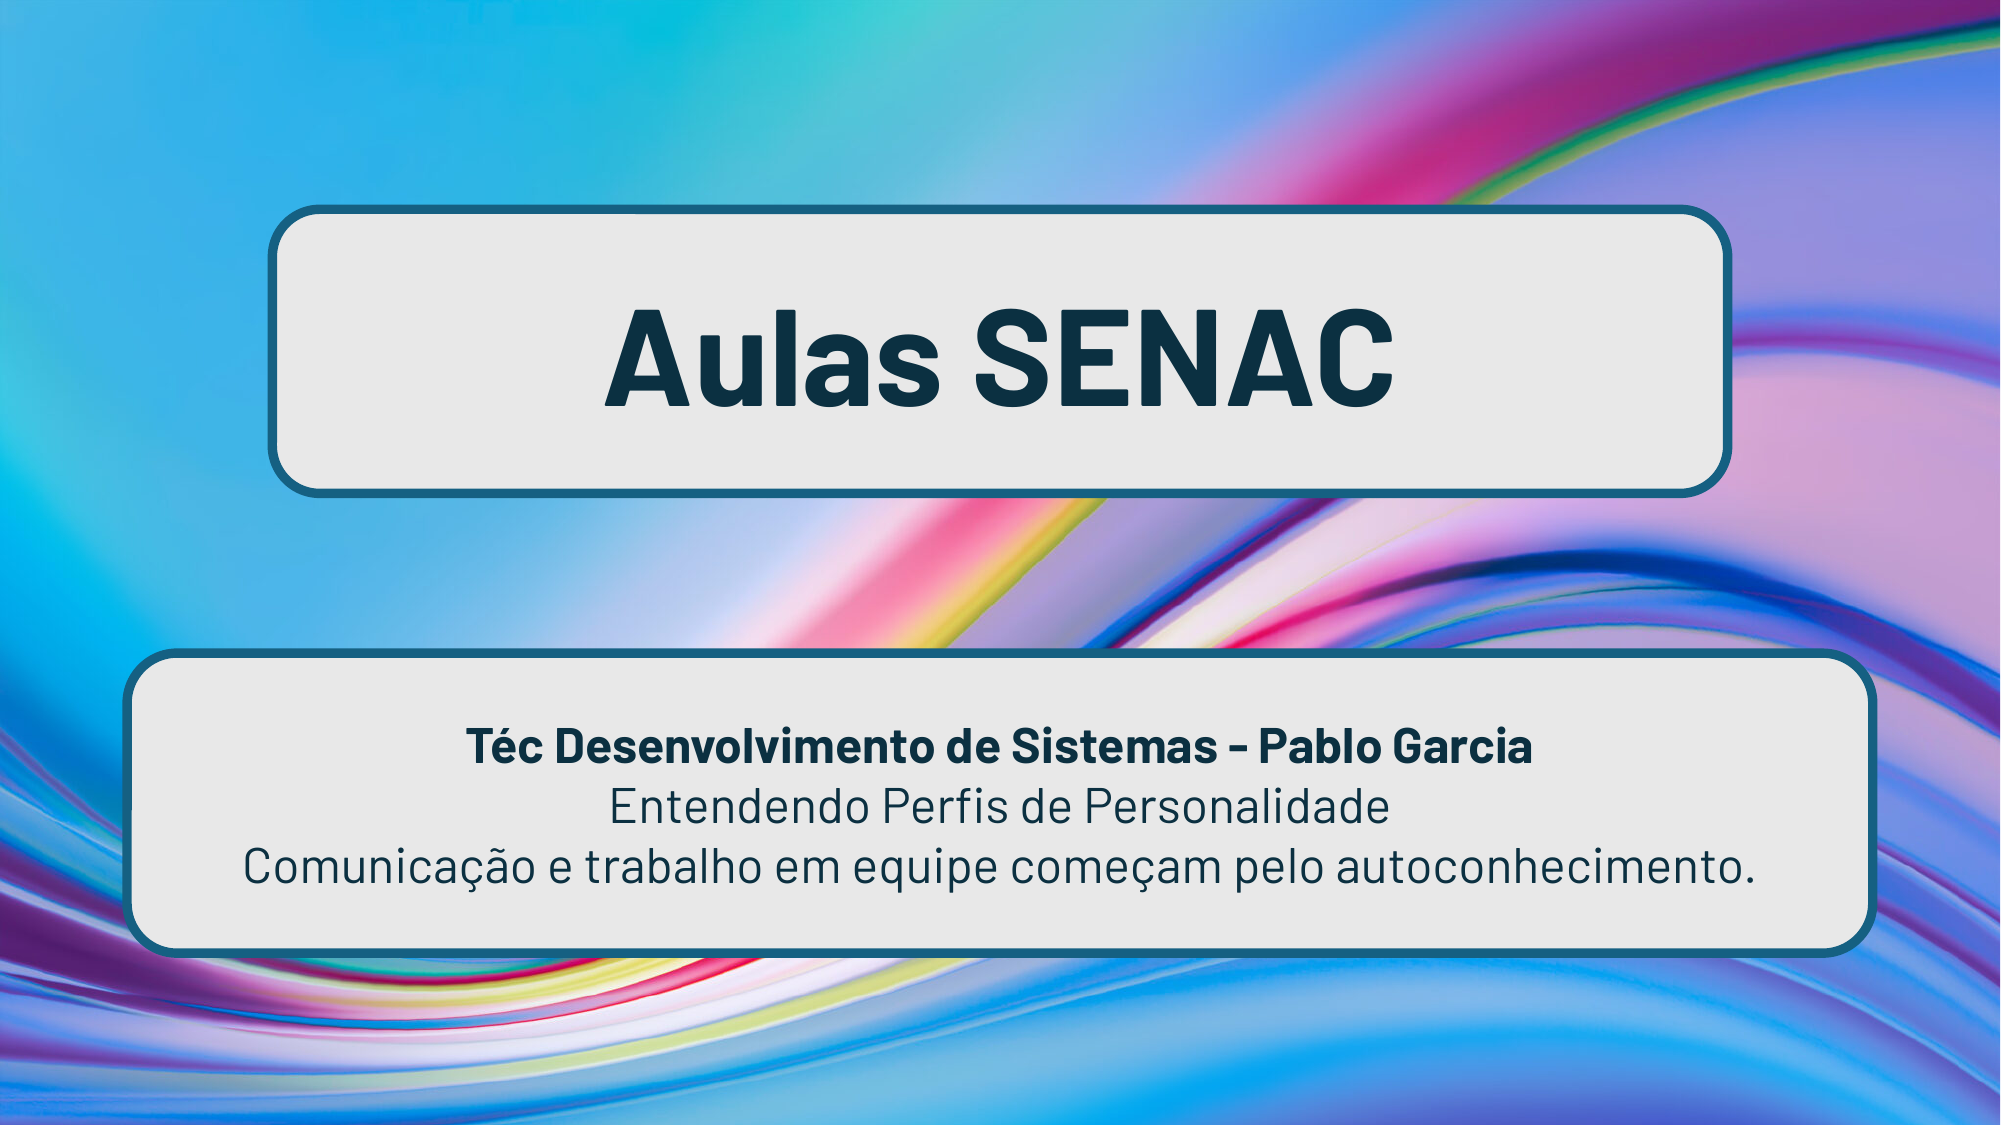

Aulas SENAC
Téc Desenvolvimento de Sistemas - Pablo Garcia
Entendendo Perfis de Personalidade
Comunicação e trabalho em equipe começam pelo autoconhecimento.